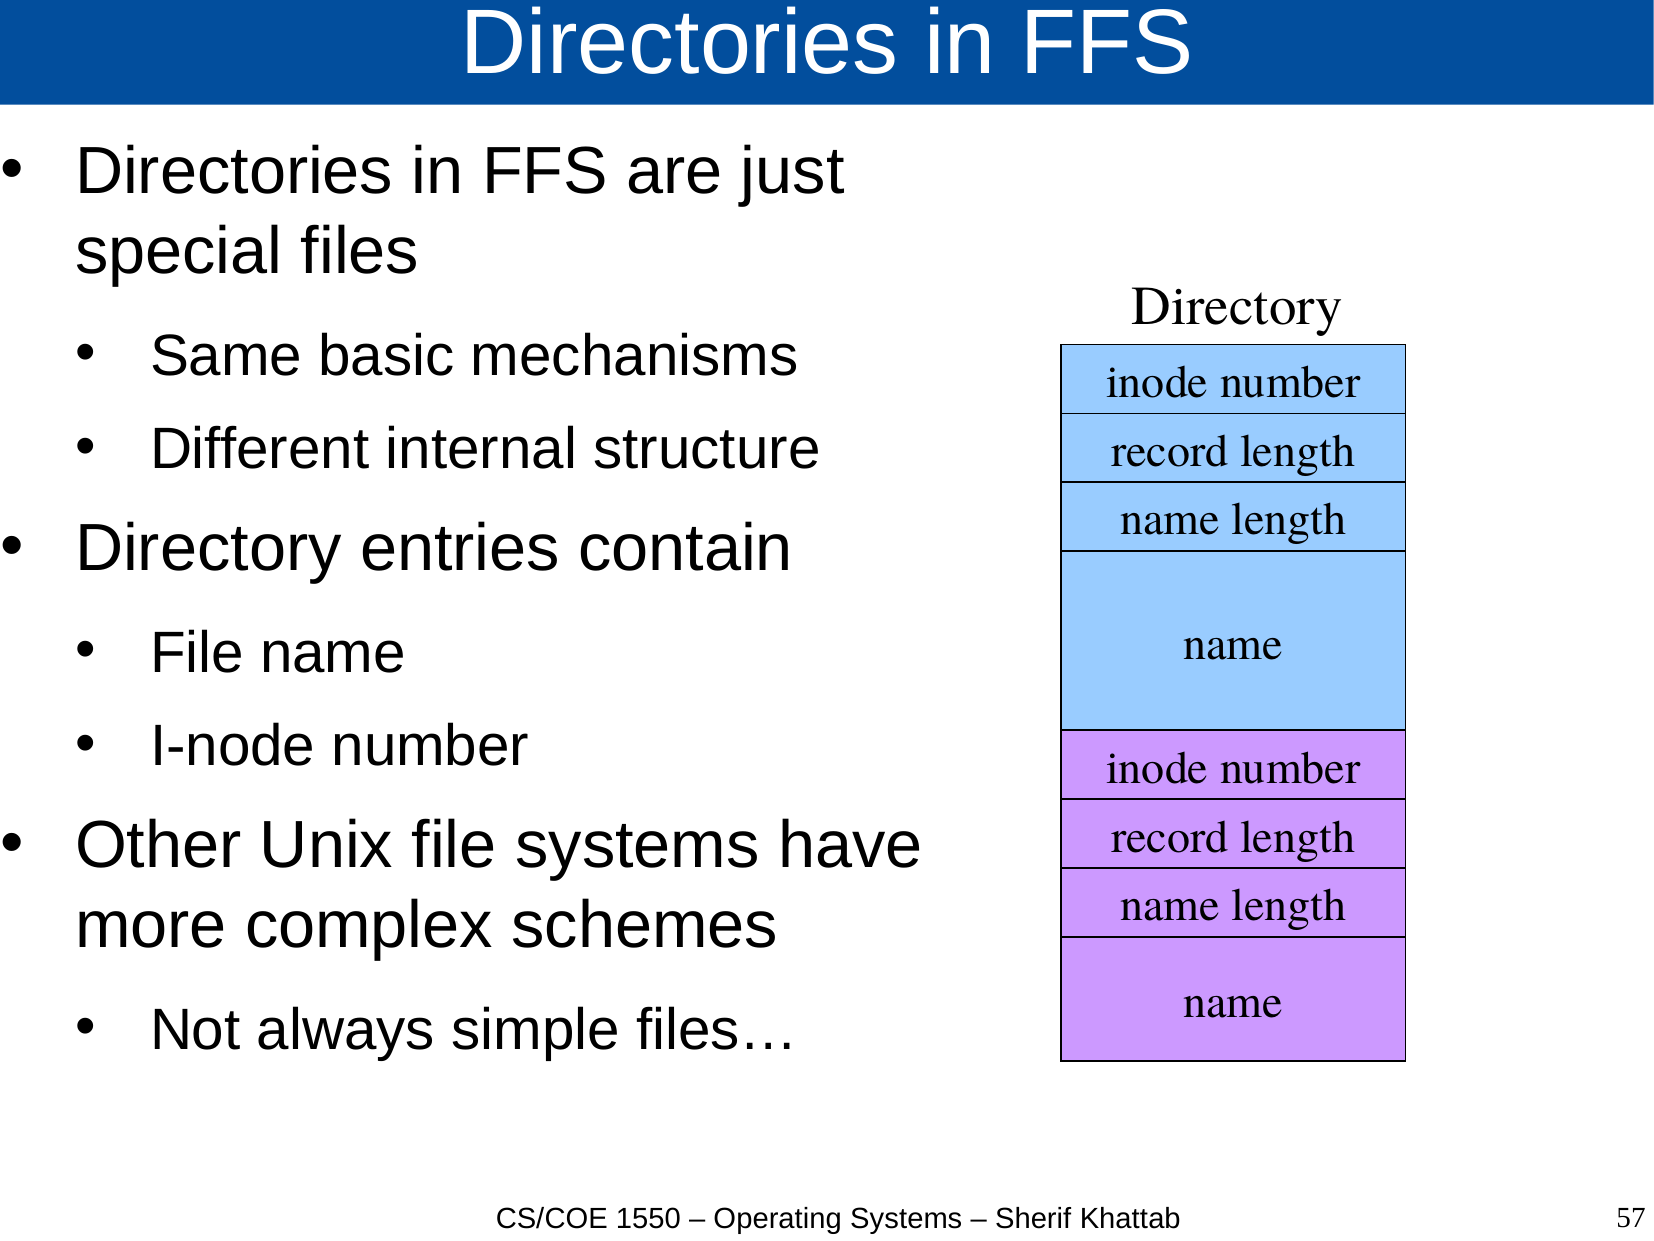

# Directories in FFS
Directories in FFS are just special files
Same basic mechanisms
Different internal structure
Directory entries contain
File name
I-node number
Other Unix file systems have more complex schemes
Not always simple files…
Directory
inode number
record length
name length
name
inode number
record length
name length
name
57
CS/COE 1550 – Operating Systems – Sherif Khattab